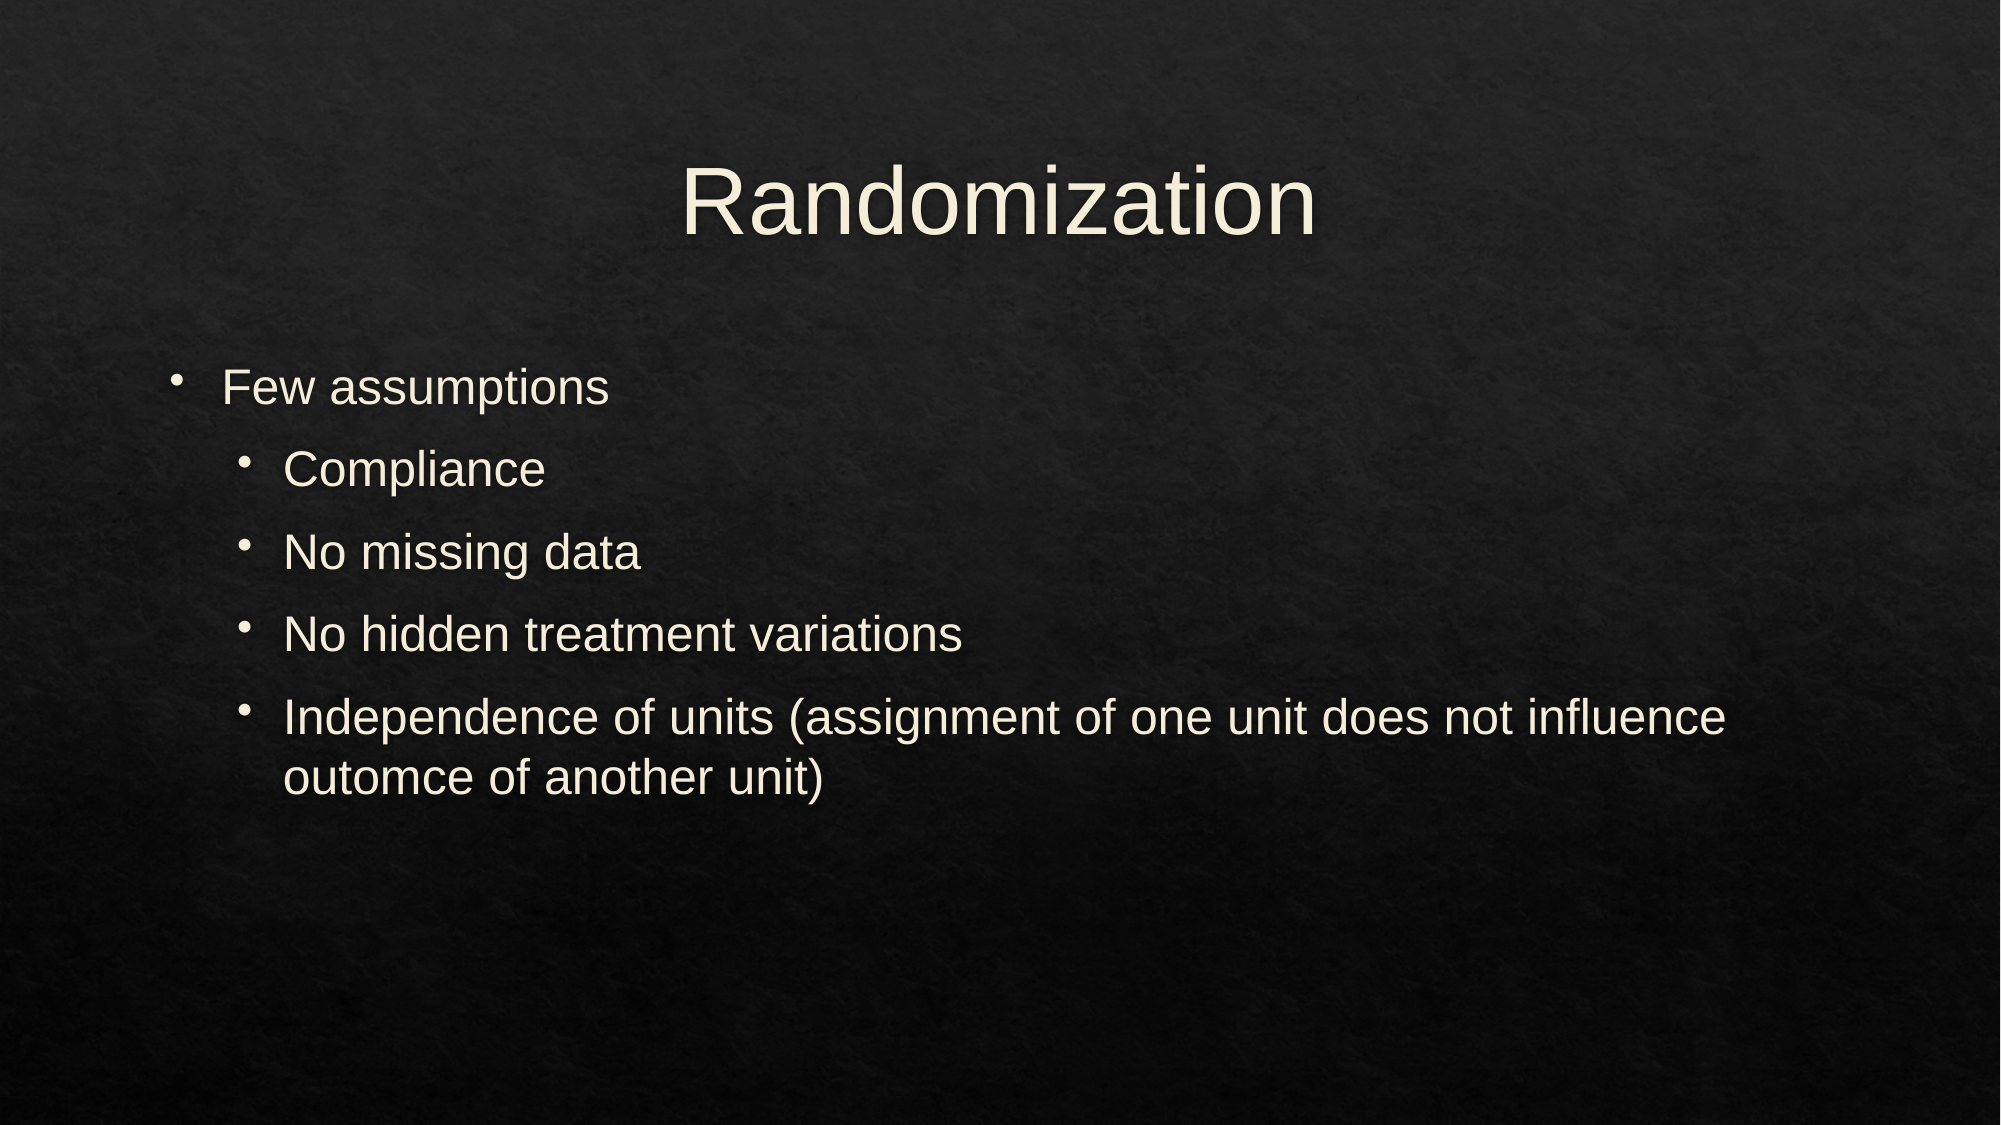

# Randomization
Few assumptions
Compliance
No missing data
No hidden treatment variations
Independence of units (assignment of one unit does not influence outomce of another unit)